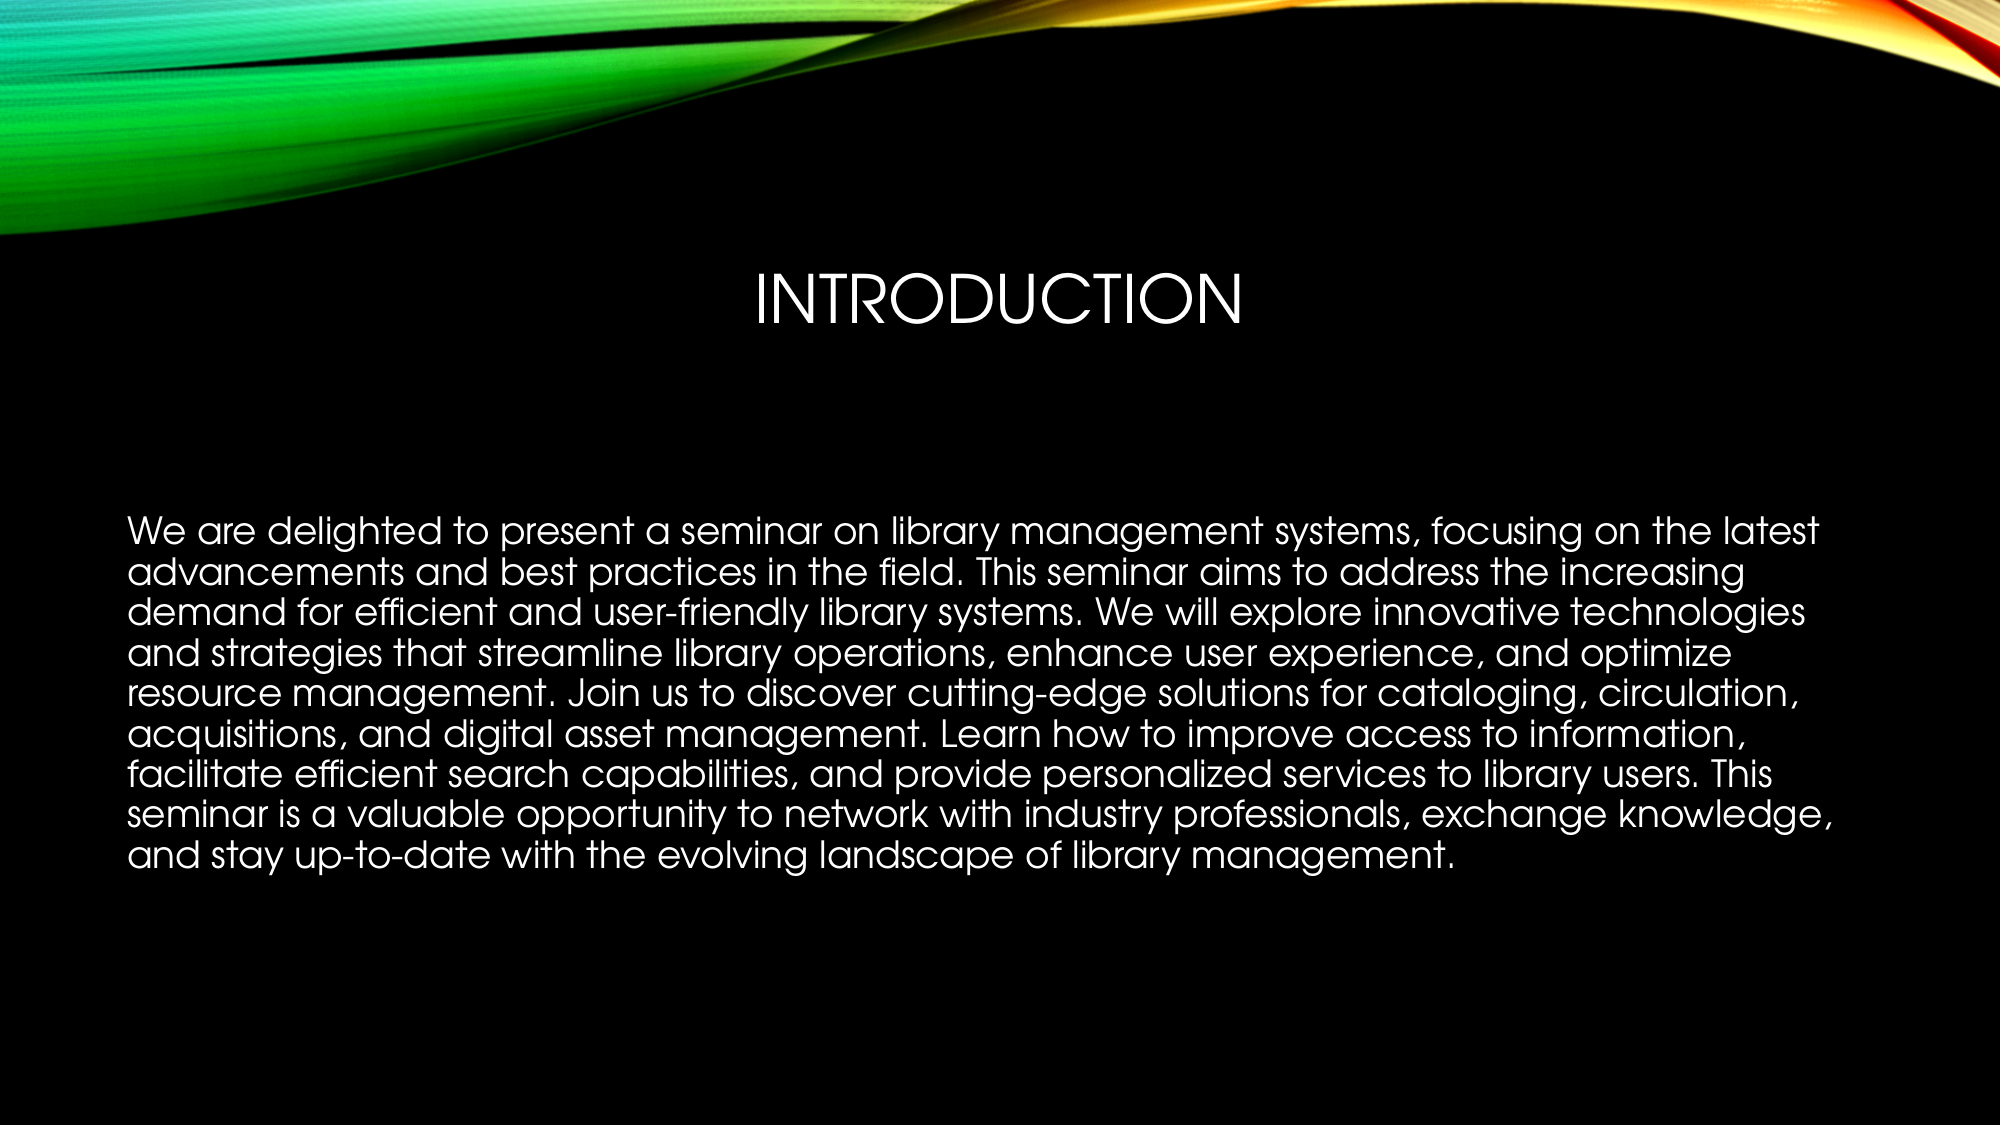

# Introduction
We are delighted to present a seminar on library management systems, focusing on the latest advancements and best practices in the field. This seminar aims to address the increasing demand for efficient and user-friendly library systems. We will explore innovative technologies and strategies that streamline library operations, enhance user experience, and optimize resource management. Join us to discover cutting-edge solutions for cataloging, circulation, acquisitions, and digital asset management. Learn how to improve access to information, facilitate efficient search capabilities, and provide personalized services to library users. This seminar is a valuable opportunity to network with industry professionals, exchange knowledge, and stay up-to-date with the evolving landscape of library management.